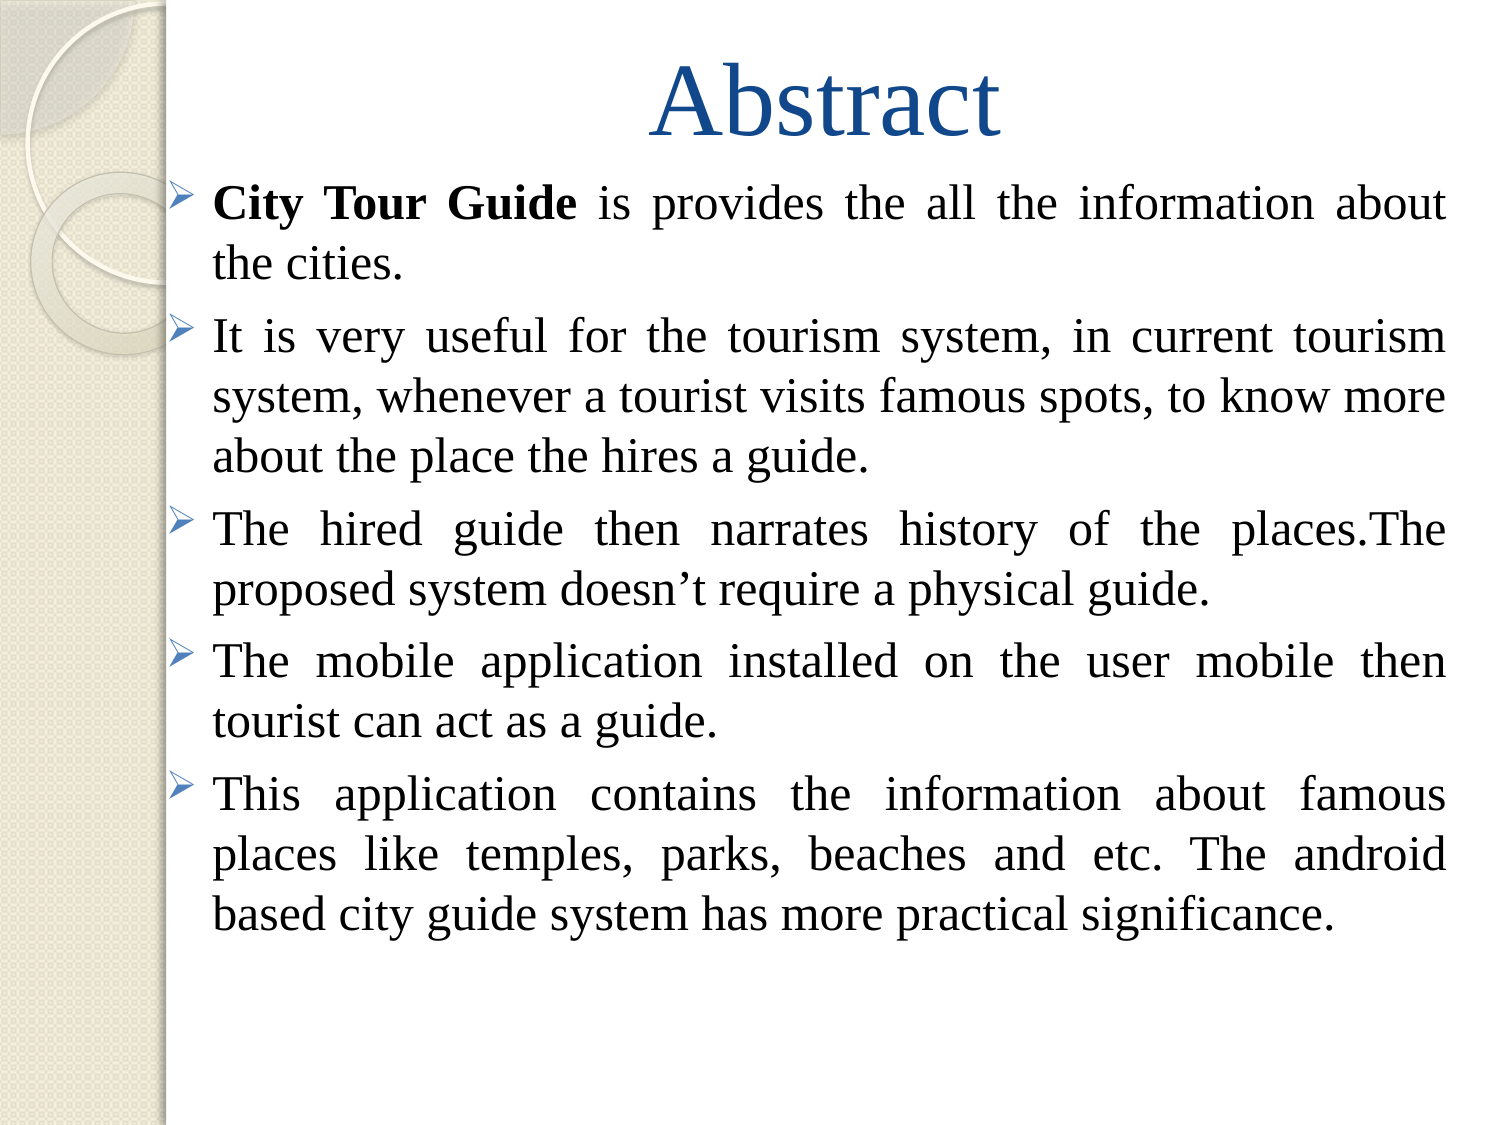

# Abstract
City Tour Guide is provides the all the information about the cities.
It is very useful for the tourism system, in current tourism system, whenever a tourist visits famous spots, to know more about the place the hires a guide.
The hired guide then narrates history of the places.The proposed system doesn’t require a physical guide.
The mobile application installed on the user mobile then tourist can act as a guide.
This application contains the information about famous places like temples, parks, beaches and etc. The android based city guide system has more practical significance.